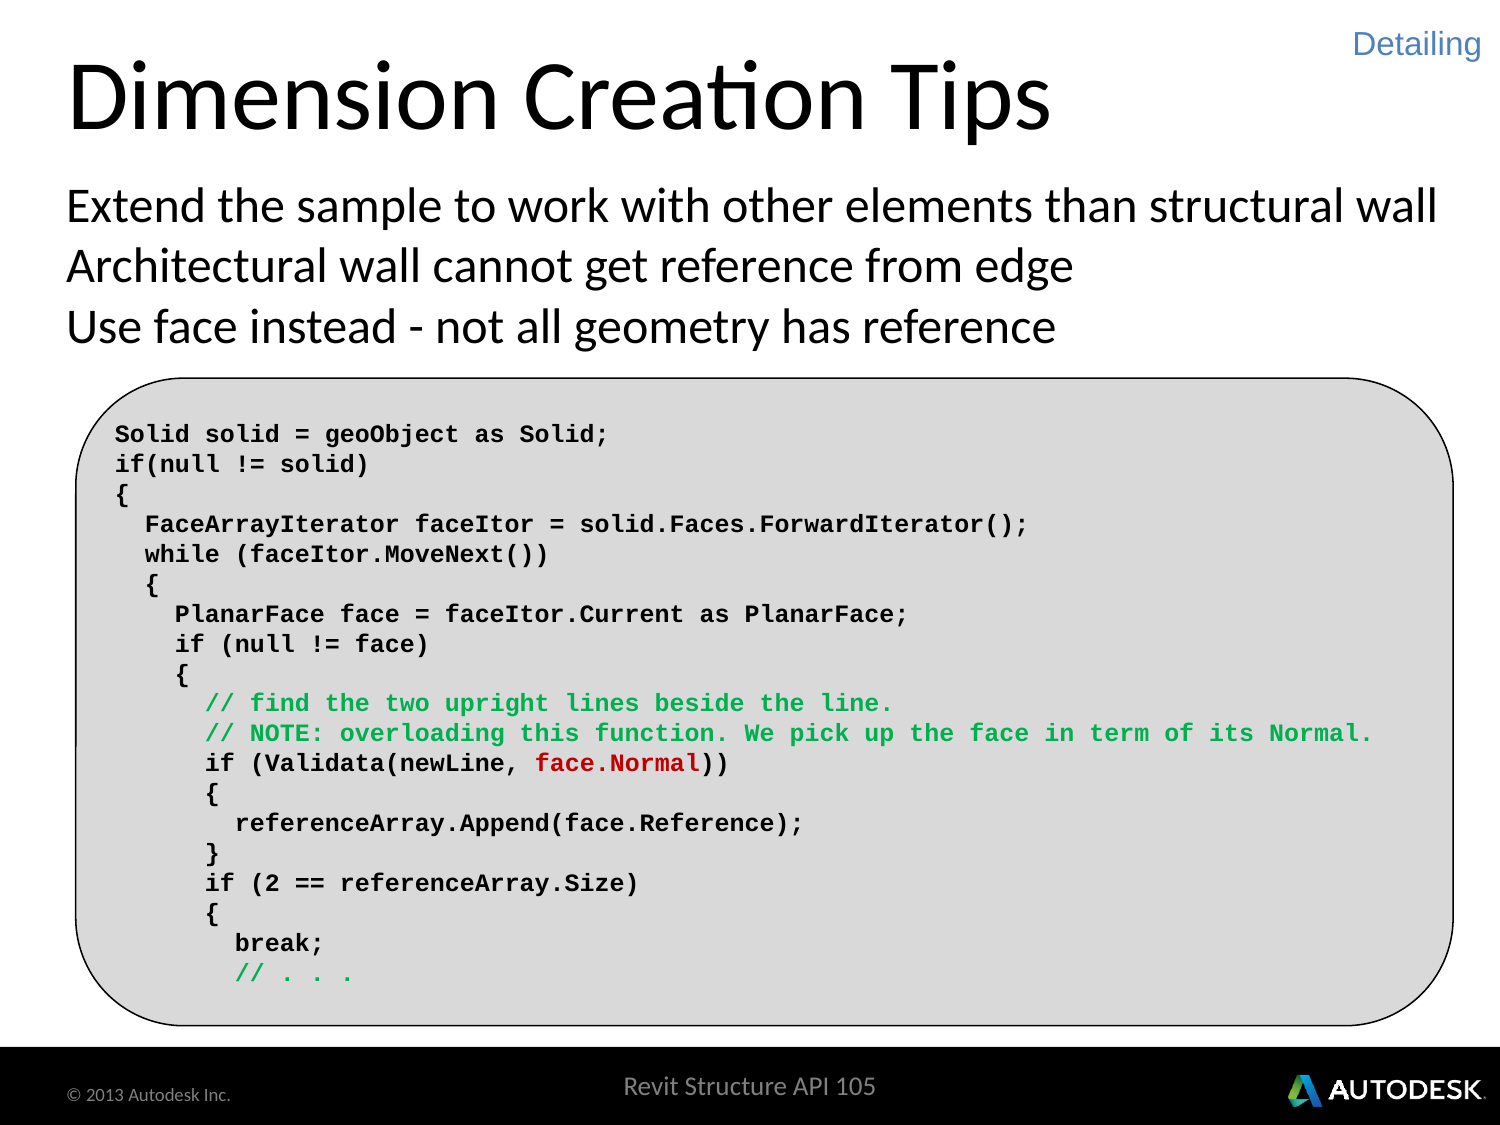

# Dimension Creation Tips
Detailing
Extend the sample to work with other elements than structural wall
Architectural wall cannot get reference from edge
Use face instead - not all geometry has reference
Solid solid = geoObject as Solid;
if(null != solid)
{
  FaceArrayIterator faceItor = solid.Faces.ForwardIterator();
  while (faceItor.MoveNext())
  {
    PlanarFace face = faceItor.Current as PlanarFace;
    if (null != face)
    {
      // find the two upright lines beside the line.
      // NOTE: overloading this function. We pick up the face in term of its Normal.
      if (Validata(newLine, face.Normal))
      {
        referenceArray.Append(face.Reference);
      }
      if (2 == referenceArray.Size)
      {
        break;
        // . . .